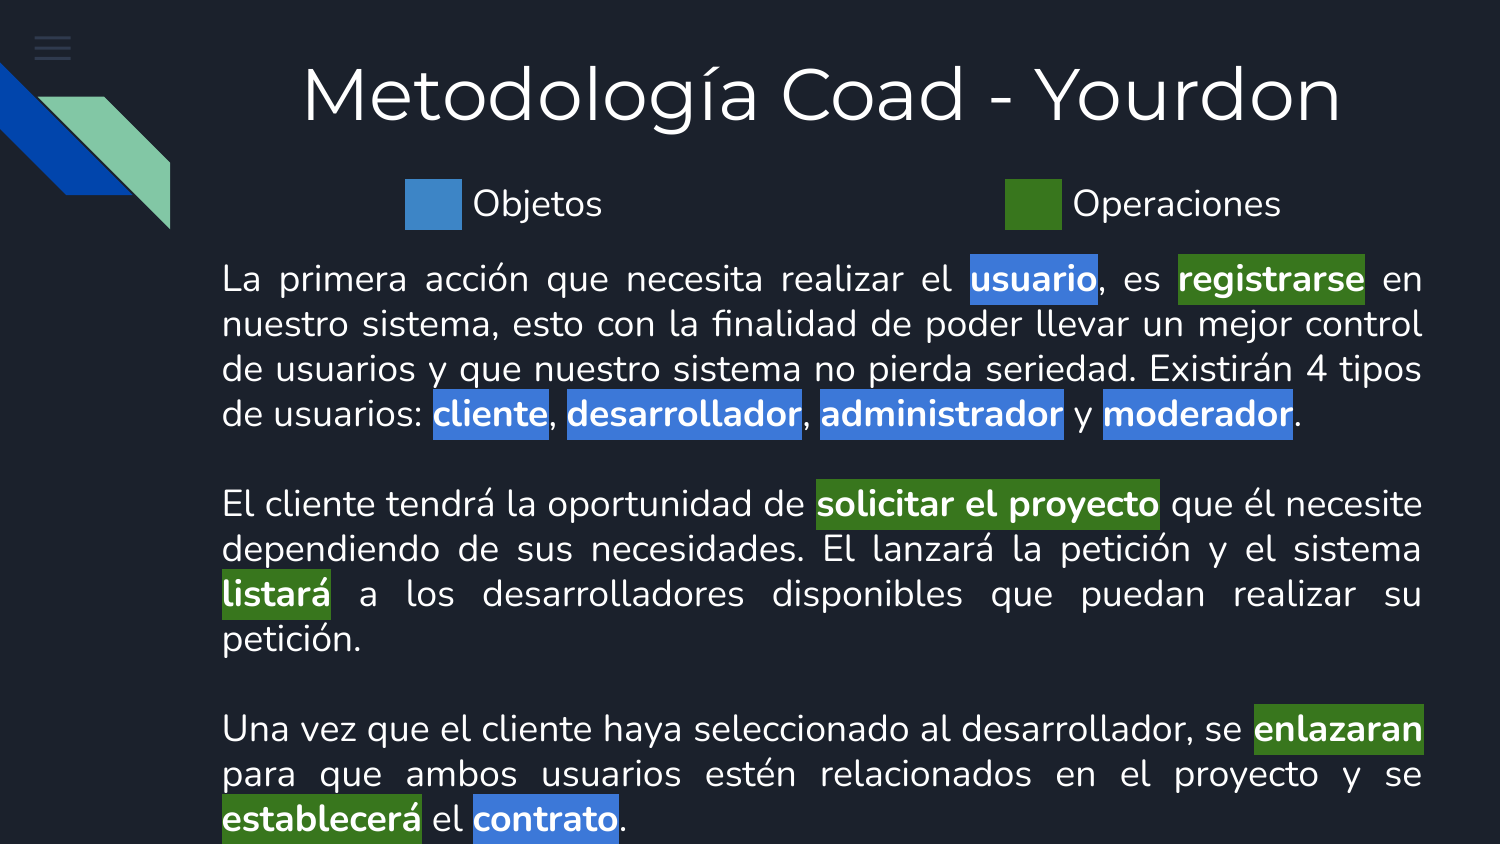

# Metodología Coad - Yourdon
HO Objetos			HO Operaciones
La primera acción que necesita realizar el usuario, es registrarse en nuestro sistema, esto con la finalidad de poder llevar un mejor control de usuarios y que nuestro sistema no pierda seriedad. Existirán 4 tipos de usuarios: cliente, desarrollador, administrador y moderador.

El cliente tendrá la oportunidad de solicitar el proyecto que él necesite dependiendo de sus necesidades. El lanzará la petición y el sistema listará a los desarrolladores disponibles que puedan realizar su petición.

Una vez que el cliente haya seleccionado al desarrollador, se enlazaran para que ambos usuarios estén relacionados en el proyecto y se establecerá el contrato.